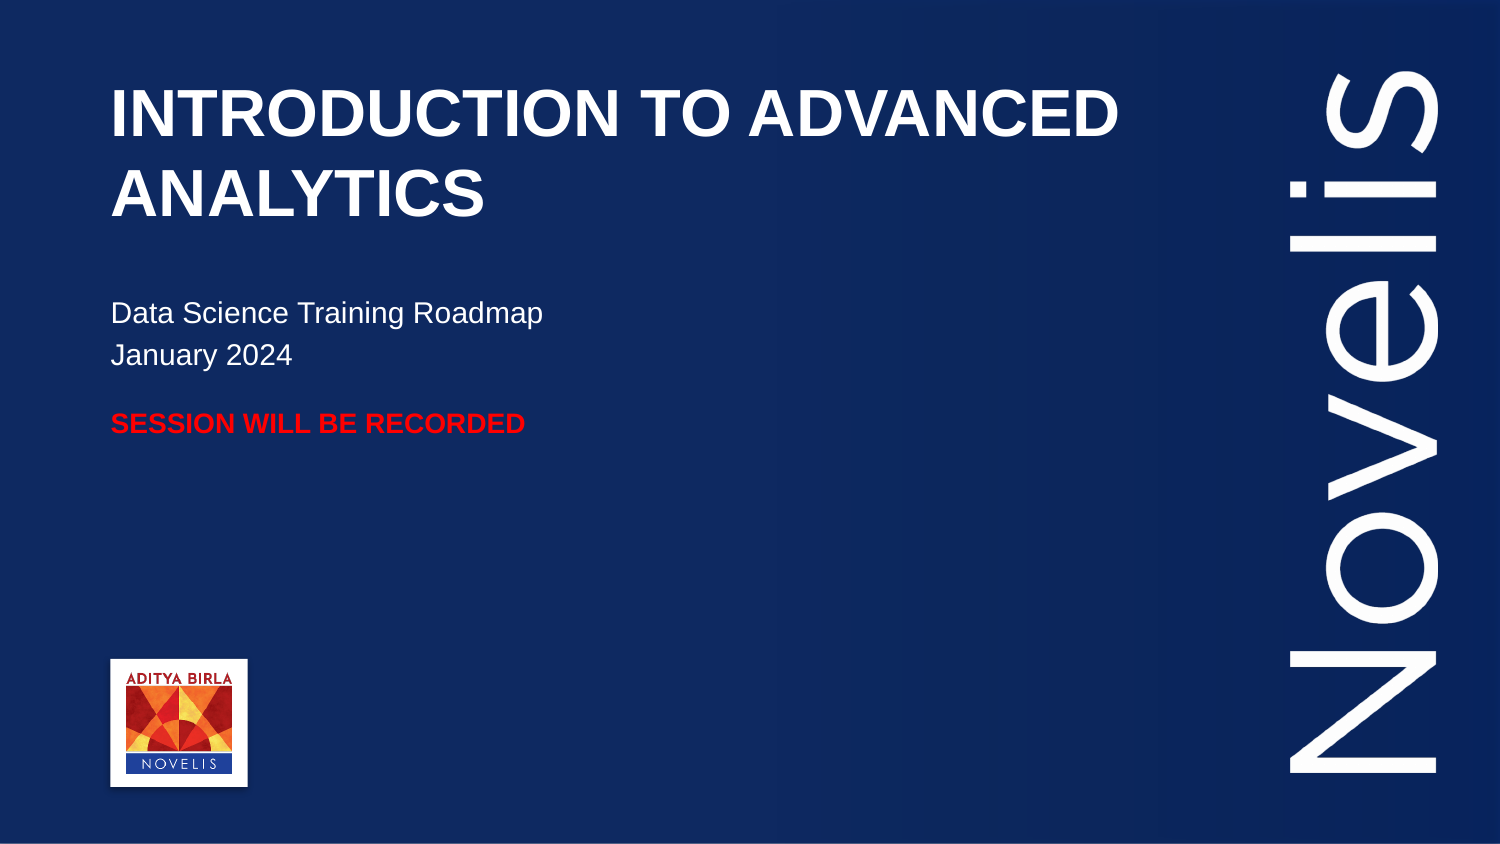

# Introduction to advanced analytics
Data Science Training Roadmap
January 2024

SESSION WILL BE RECORDED